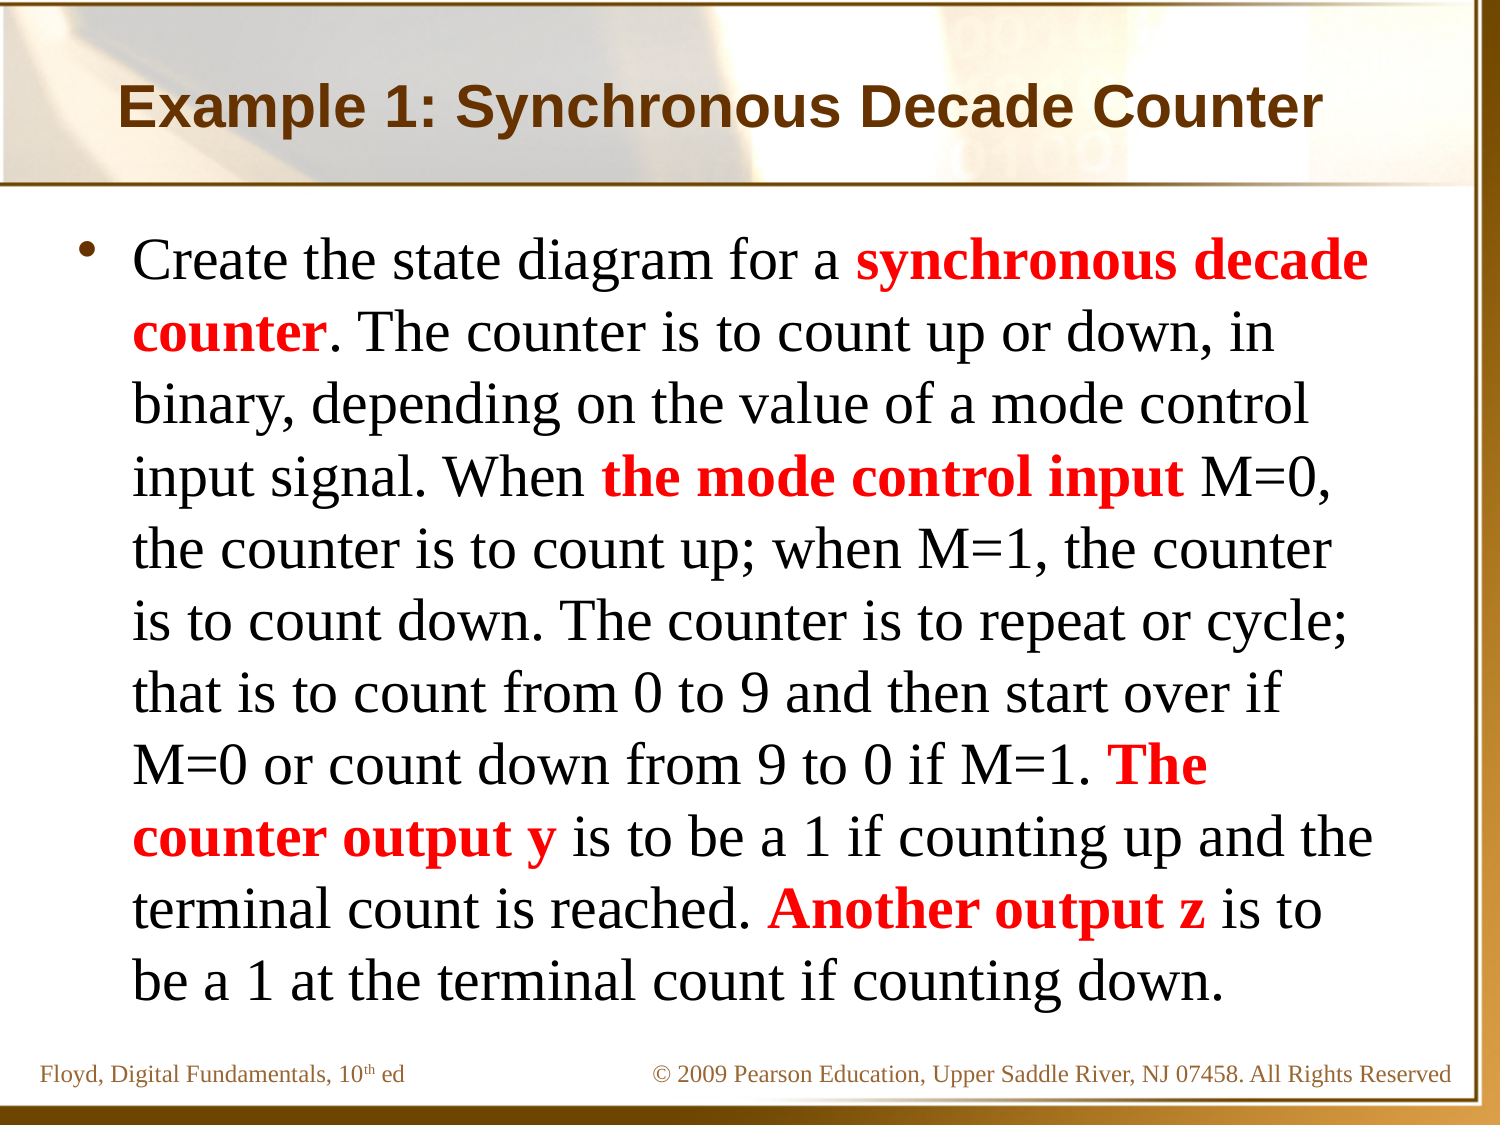

# Example 1: Synchronous Decade Counter
Create the state diagram for a synchronous decade counter. The counter is to count up or down, in binary, depending on the value of a mode control input signal. When the mode control input M=0, the counter is to count up; when M=1, the counter is to count down. The counter is to repeat or cycle; that is to count from 0 to 9 and then start over if M=0 or count down from 9 to 0 if M=1. The counter output y is to be a 1 if counting up and the terminal count is reached. Another output z is to be a 1 at the terminal count if counting down.